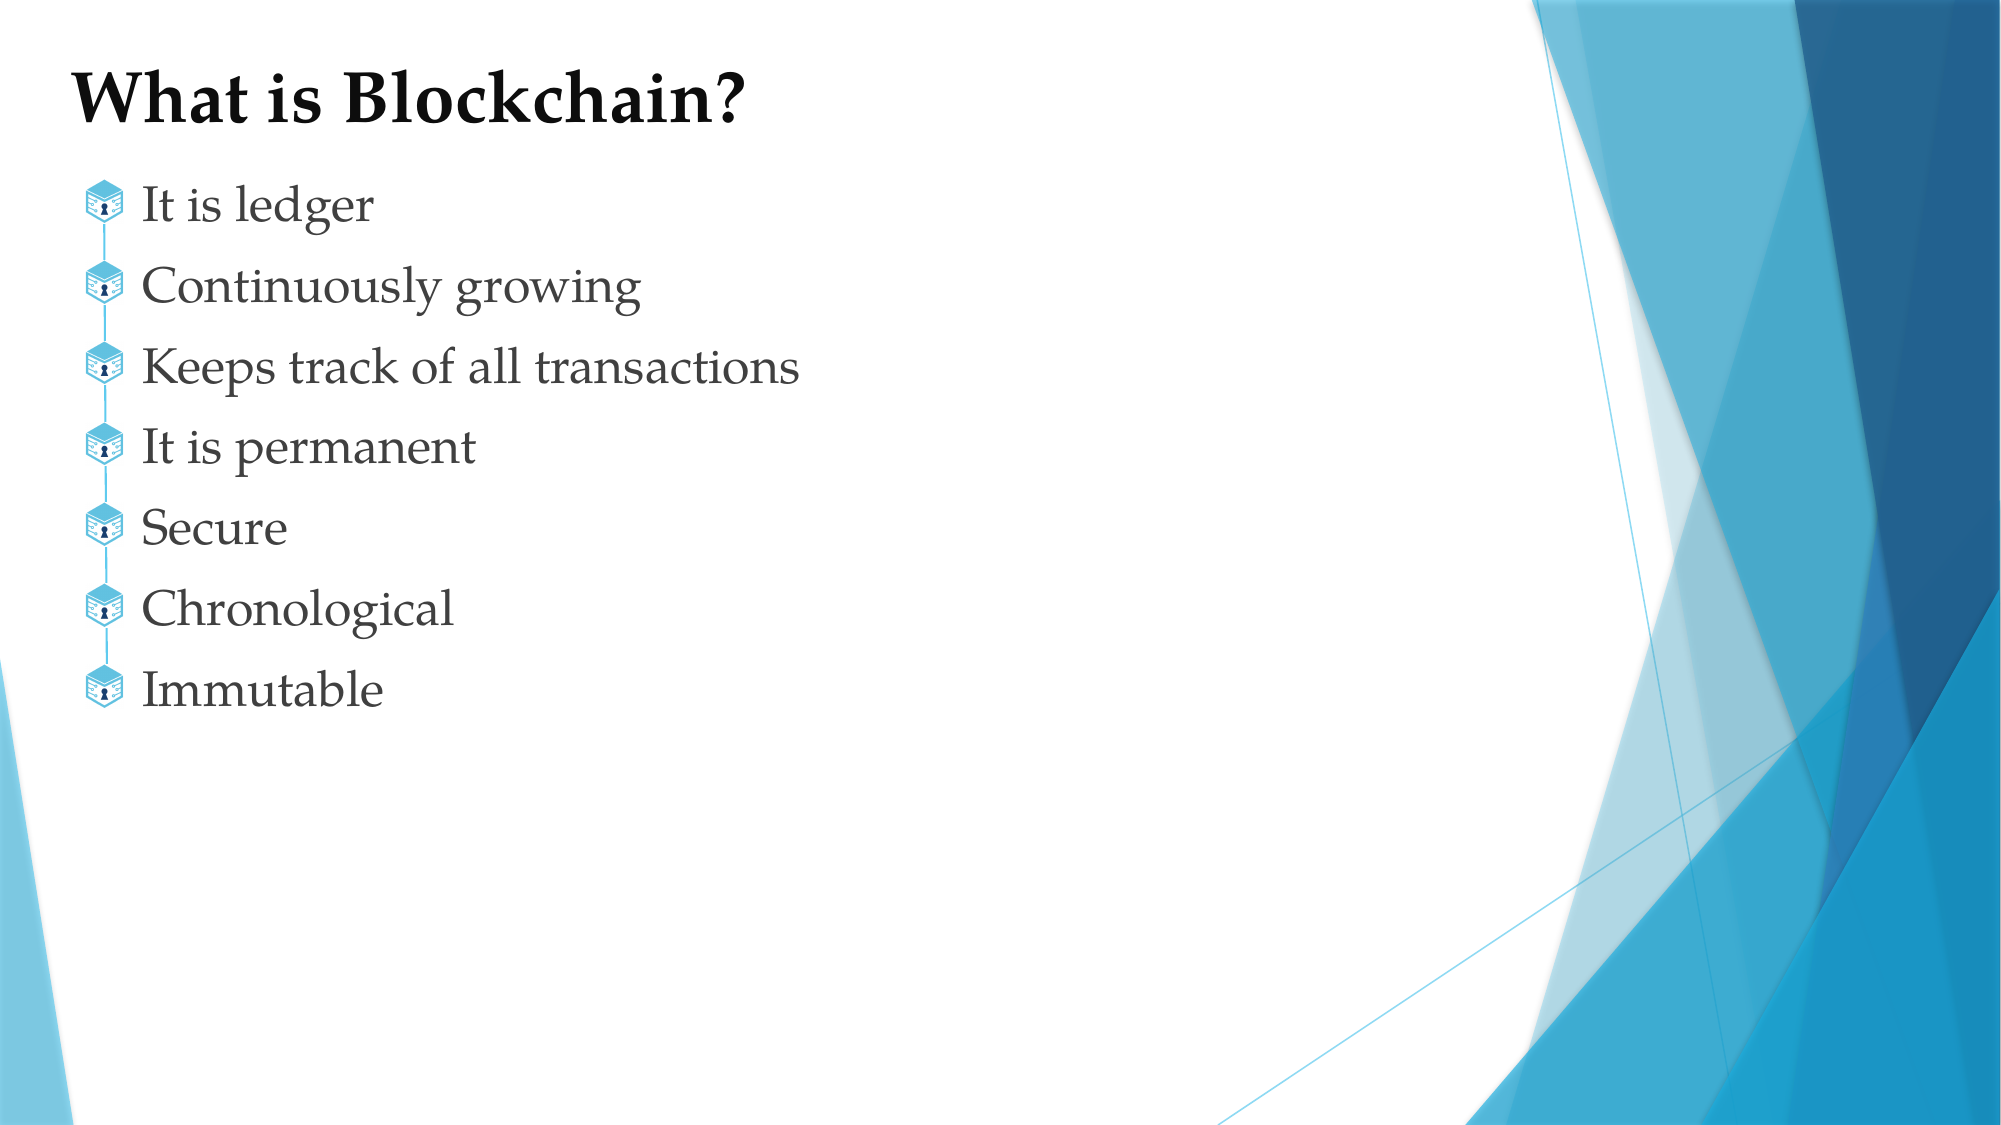

# What is Blockchain?
It is ledger
Continuously growing
Keeps track of all transactions
It is permanent
Secure
Chronological
Immutable